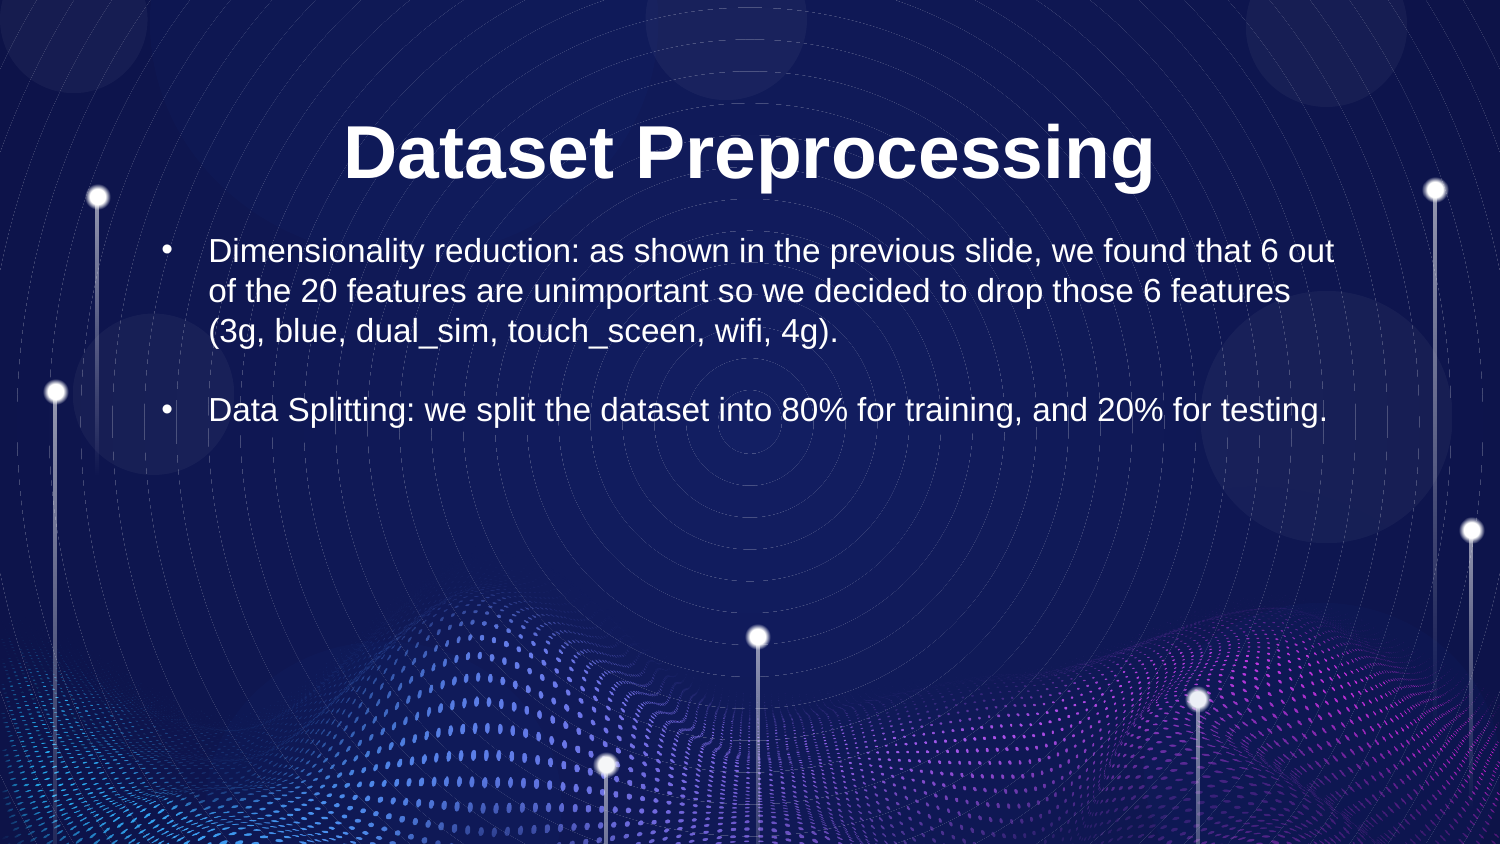

# Dataset Preprocessing
Dimensionality reduction: as shown in the previous slide, we found that 6 out of the 20 features are unimportant so we decided to drop those 6 features (3g, blue, dual_sim, touch_sceen, wifi, 4g).

Data Splitting: we split the dataset into 80% for training, and 20% for testing.